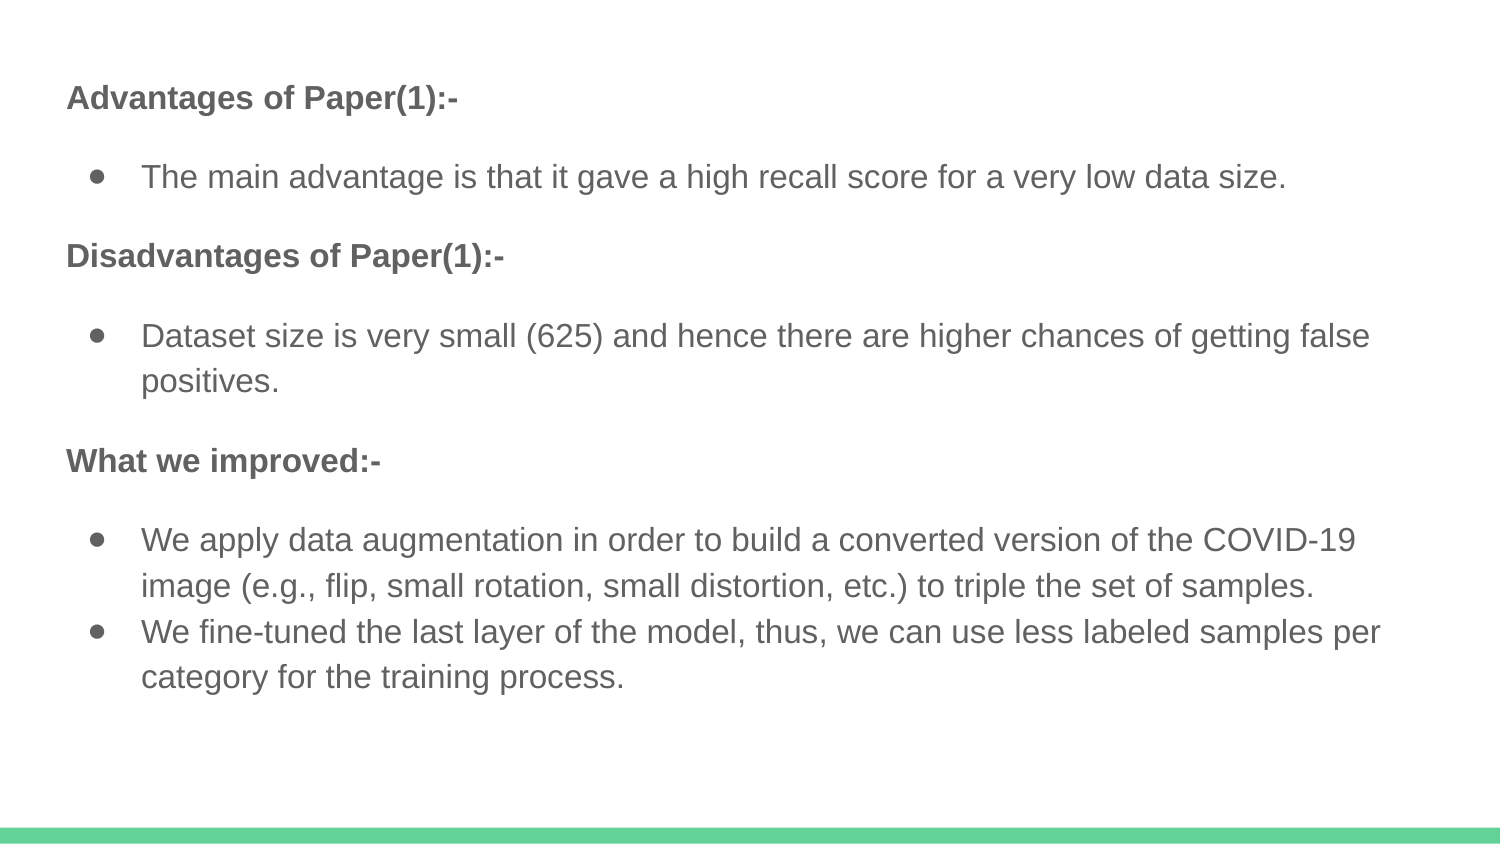

Advantages of Paper(1):-
The main advantage is that it gave a high recall score for a very low data size.
Disadvantages of Paper(1):-
Dataset size is very small (625) and hence there are higher chances of getting false positives.
What we improved:-
We apply data augmentation in order to build a converted version of the COVID-19 image (e.g., flip, small rotation, small distortion, etc.) to triple the set of samples.
We fine-tuned the last layer of the model, thus, we can use less labeled samples per category for the training process.